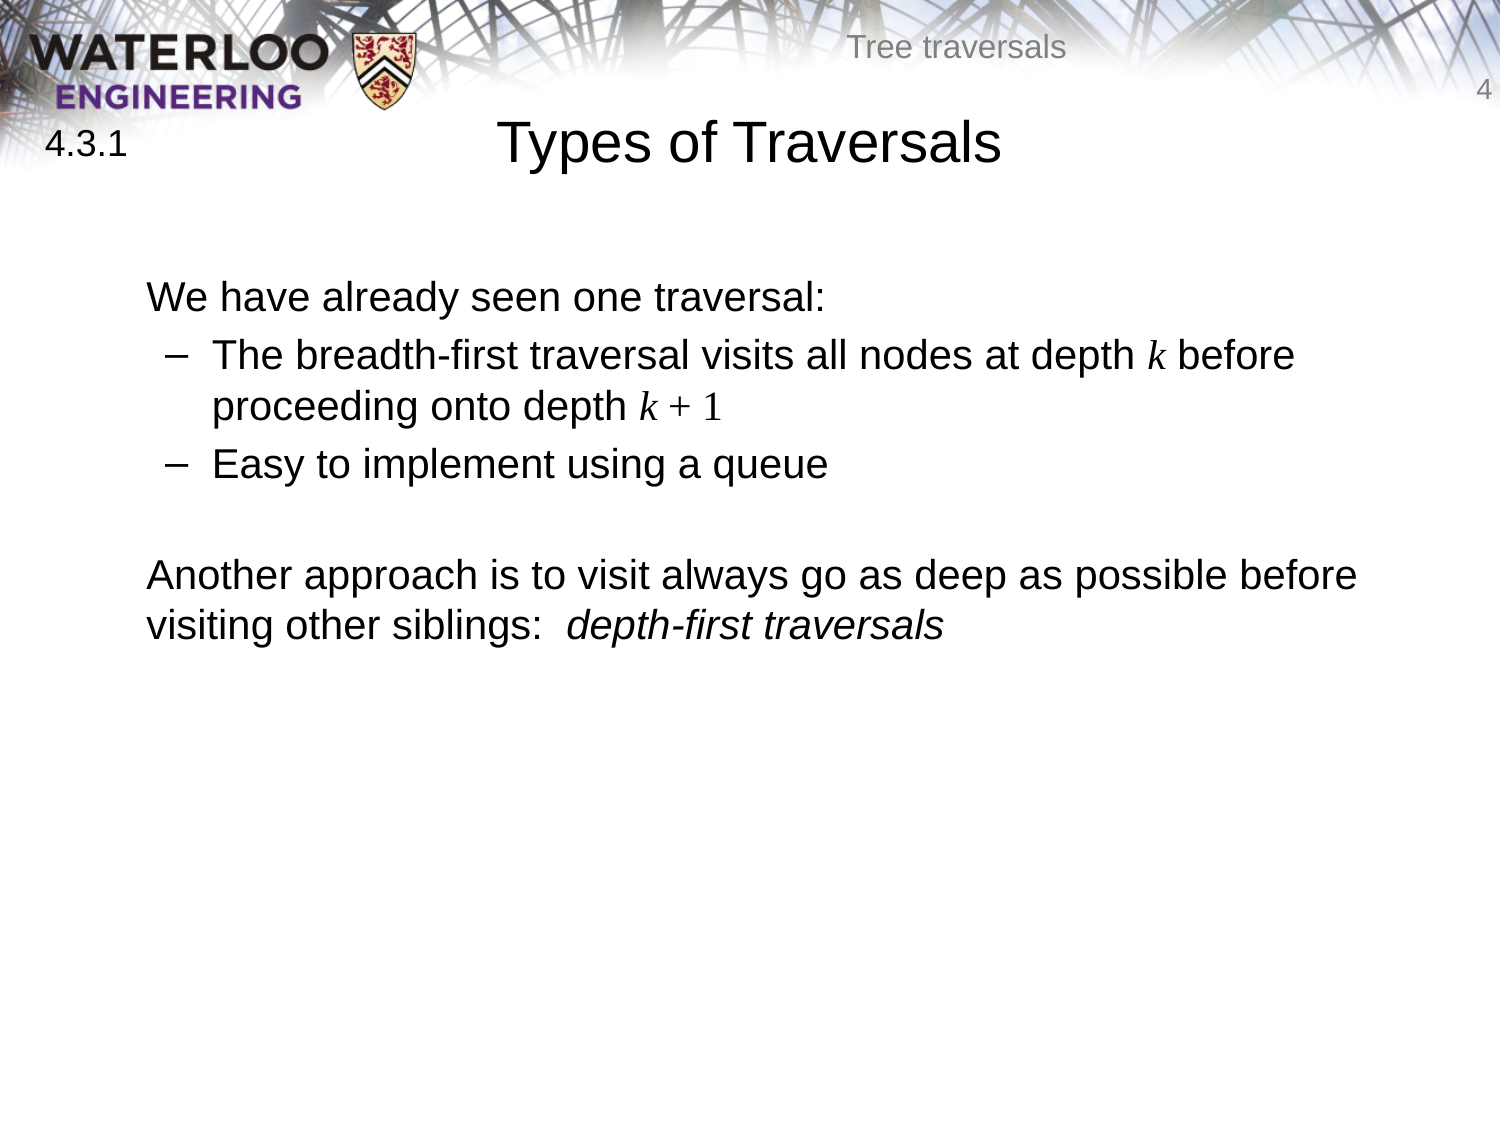

# Types of Traversals
4.3.1
	We have already seen one traversal:
The breadth-first traversal visits all nodes at depth k before proceeding onto depth k + 1
Easy to implement using a queue

	Another approach is to visit always go as deep as possible before visiting other siblings:  depth-first traversals